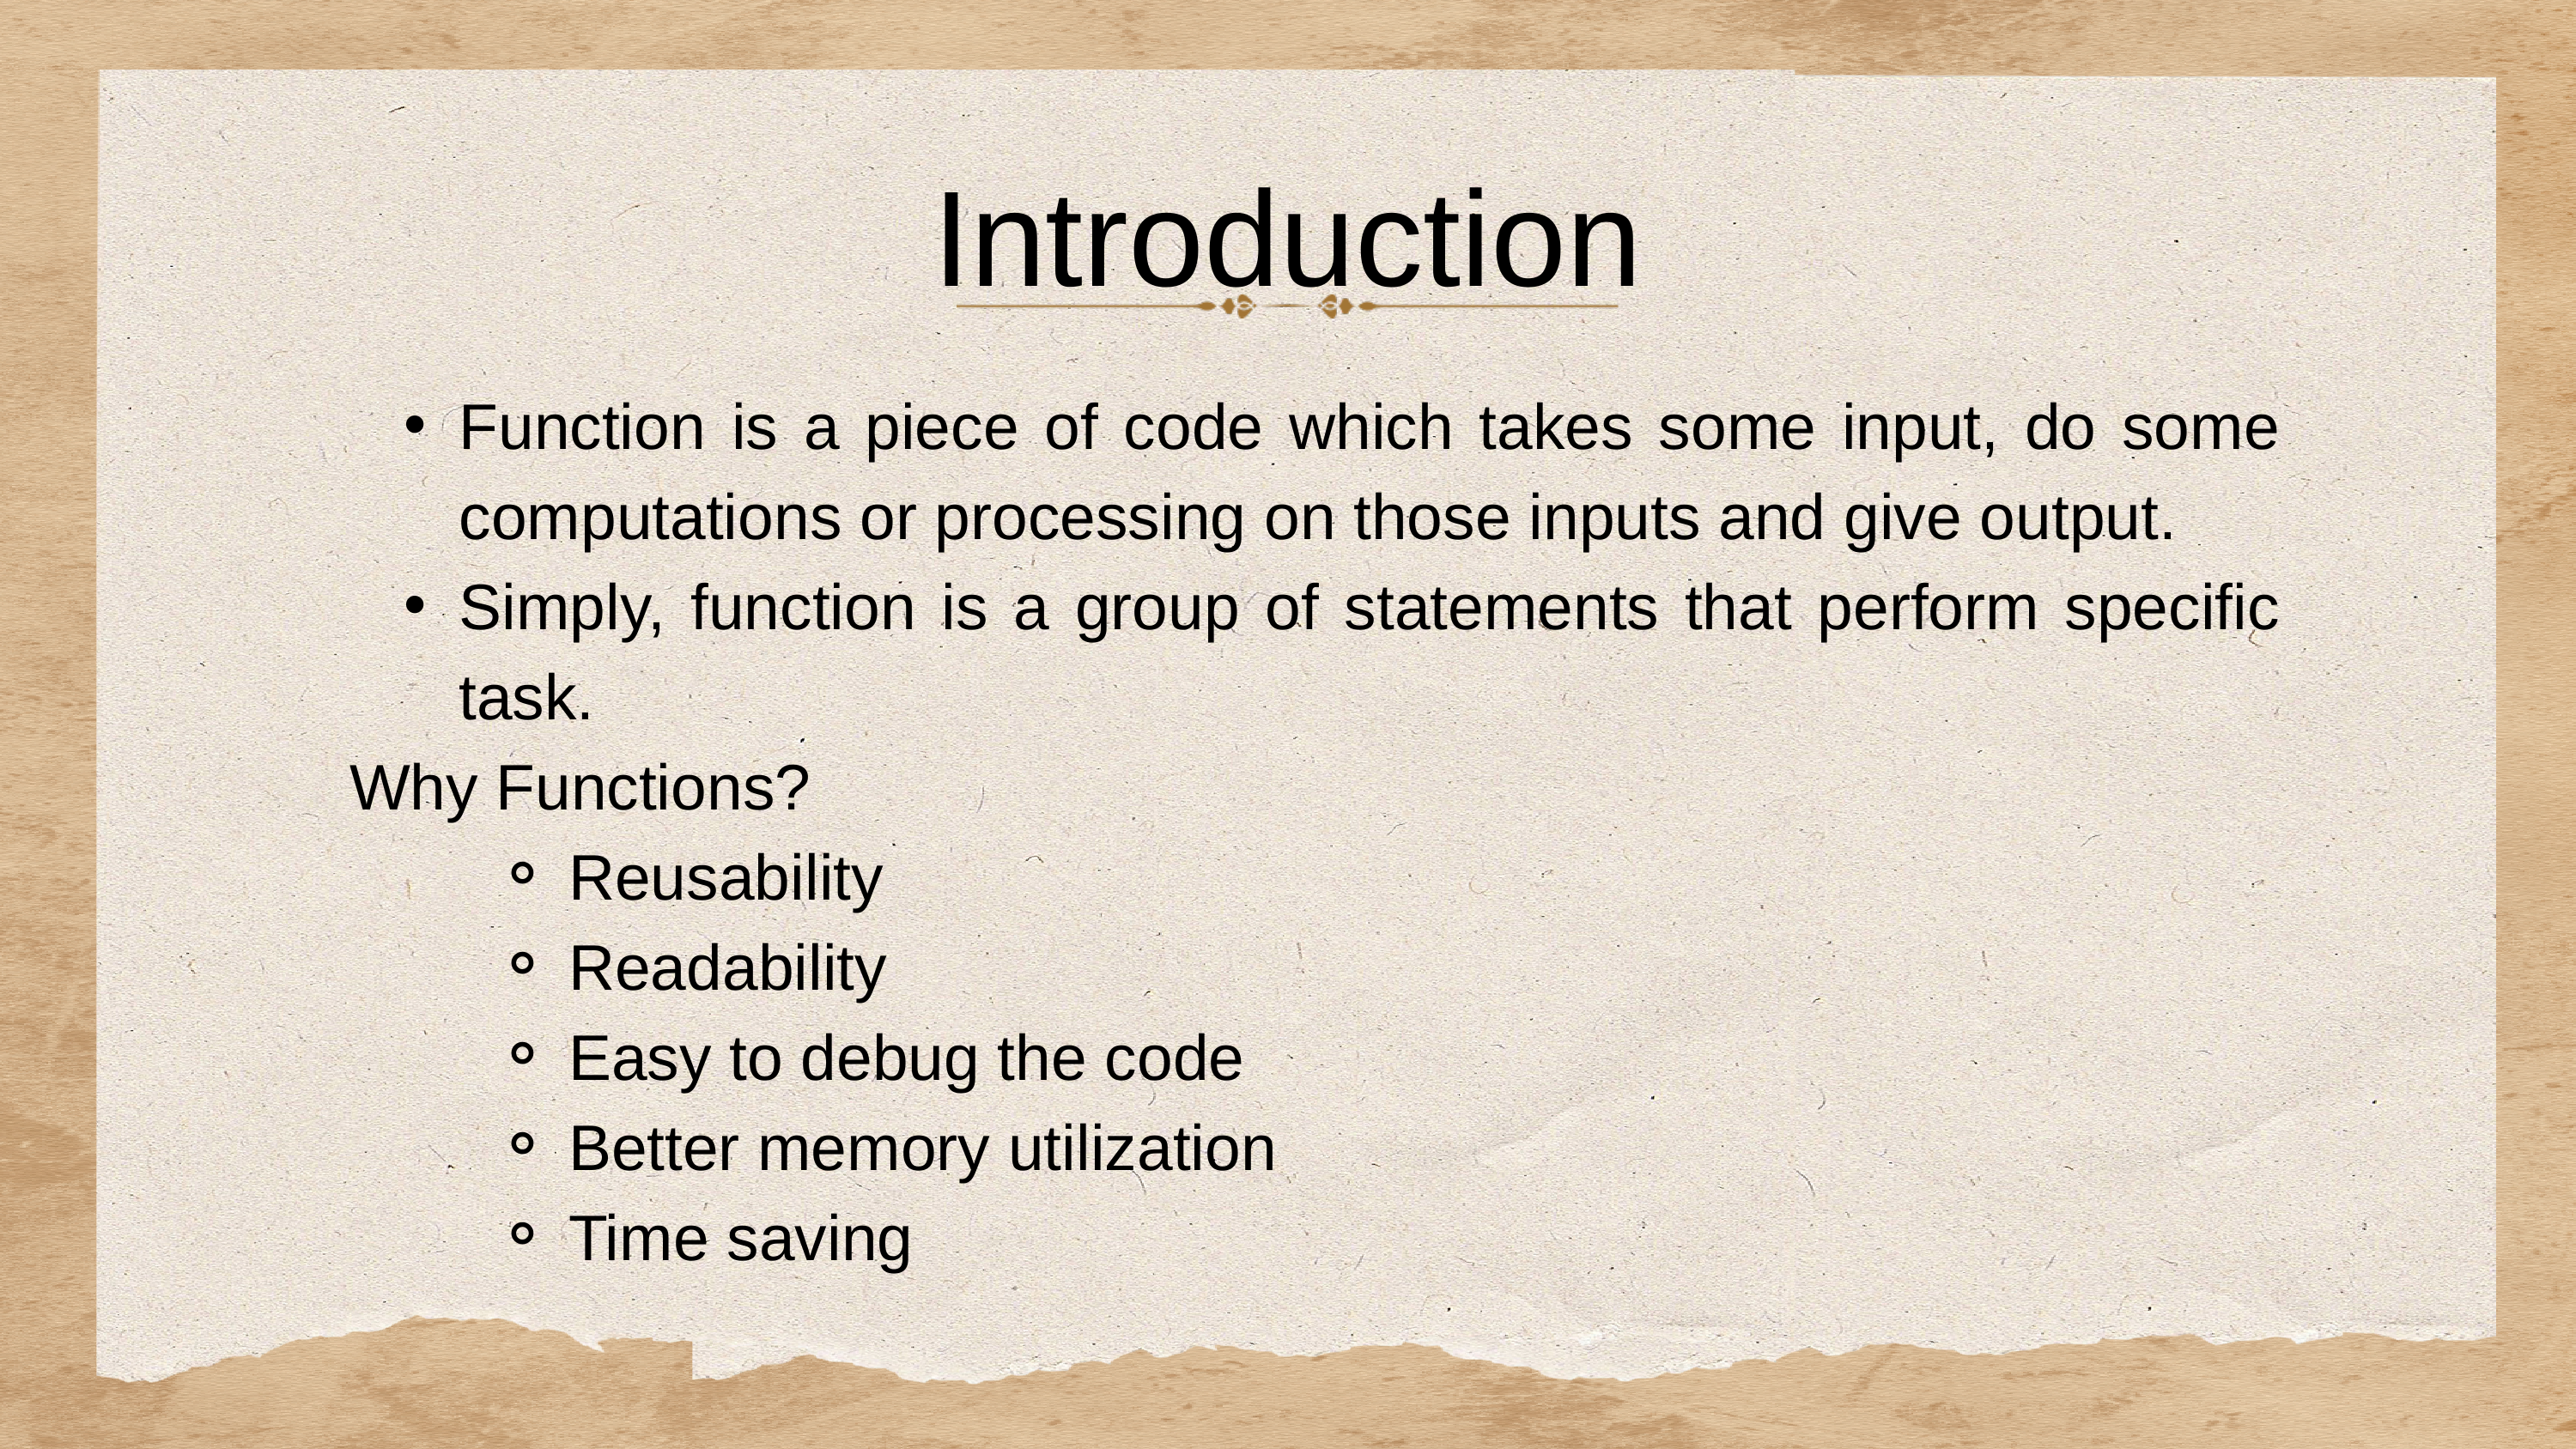

Introduction

Function is a piece of code which takes some input, do some computations or processing on those inputs and give output.
Simply, function is a group of statements that perform specific task.
Why Functions?
Reusability
Readability
Easy to debug the code
Better memory utilization
Time saving